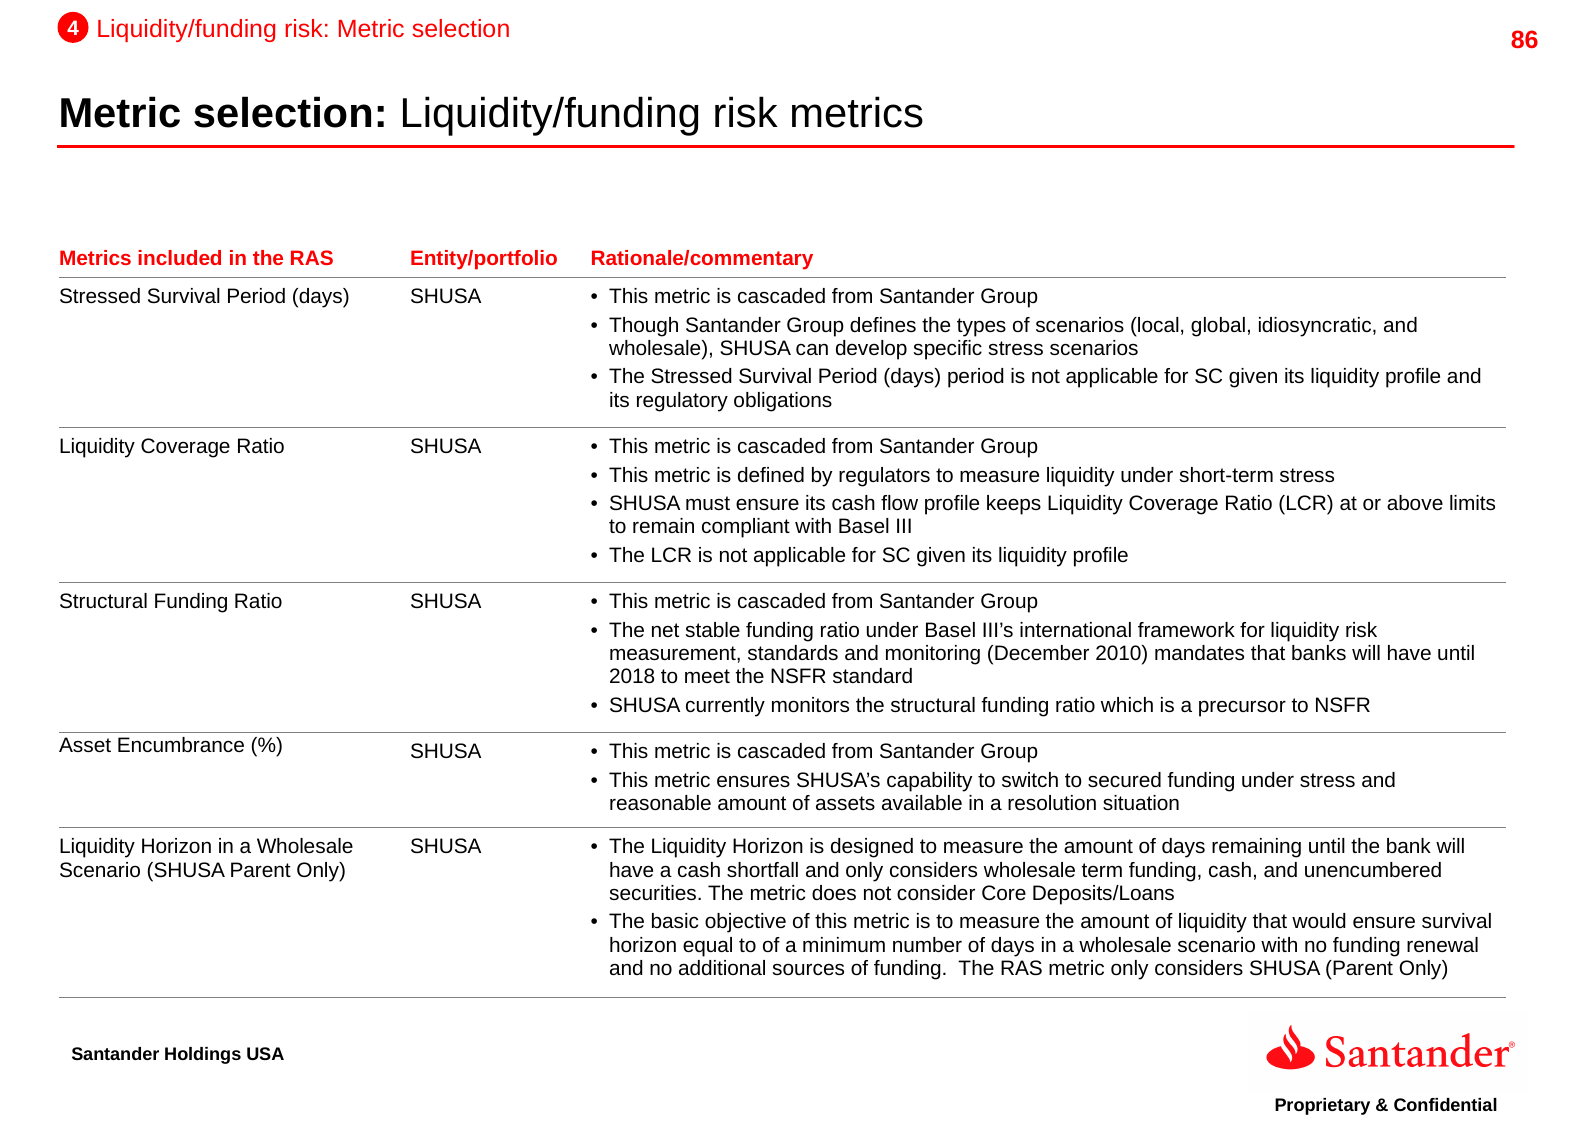

4
Liquidity/funding risk: Metric selection
Metric selection: Liquidity/funding risk metrics
| Metrics included in the RAS | Entity/portfolio | Rationale/commentary |
| --- | --- | --- |
| Stressed Survival Period (days) | SHUSA | This metric is cascaded from Santander Group Though Santander Group defines the types of scenarios (local, global, idiosyncratic, and wholesale), SHUSA can develop specific stress scenarios The Stressed Survival Period (days) period is not applicable for SC given its liquidity profile and its regulatory obligations |
| Liquidity Coverage Ratio | SHUSA | This metric is cascaded from Santander Group This metric is defined by regulators to measure liquidity under short-term stress SHUSA must ensure its cash flow profile keeps Liquidity Coverage Ratio (LCR) at or above limits to remain compliant with Basel III The LCR is not applicable for SC given its liquidity profile |
| Structural Funding Ratio | SHUSA | This metric is cascaded from Santander Group The net stable funding ratio under Basel III’s international framework for liquidity risk measurement, standards and monitoring (December 2010) mandates that banks will have until 2018 to meet the NSFR standard SHUSA currently monitors the structural funding ratio which is a precursor to NSFR |
| Asset Encumbrance (%) | SHUSA | This metric is cascaded from Santander Group This metric ensures SHUSA’s capability to switch to secured funding under stress and reasonable amount of assets available in a resolution situation |
| Liquidity Horizon in a Wholesale Scenario (SHUSA Parent Only) | SHUSA | The Liquidity Horizon is designed to measure the amount of days remaining until the bank will have a cash shortfall and only considers wholesale term funding, cash, and unencumbered securities. The metric does not consider Core Deposits/Loans The basic objective of this metric is to measure the amount of liquidity that would ensure survival horizon equal to of a minimum number of days in a wholesale scenario with no funding renewal and no additional sources of funding.  The RAS metric only considers SHUSA (Parent Only) |